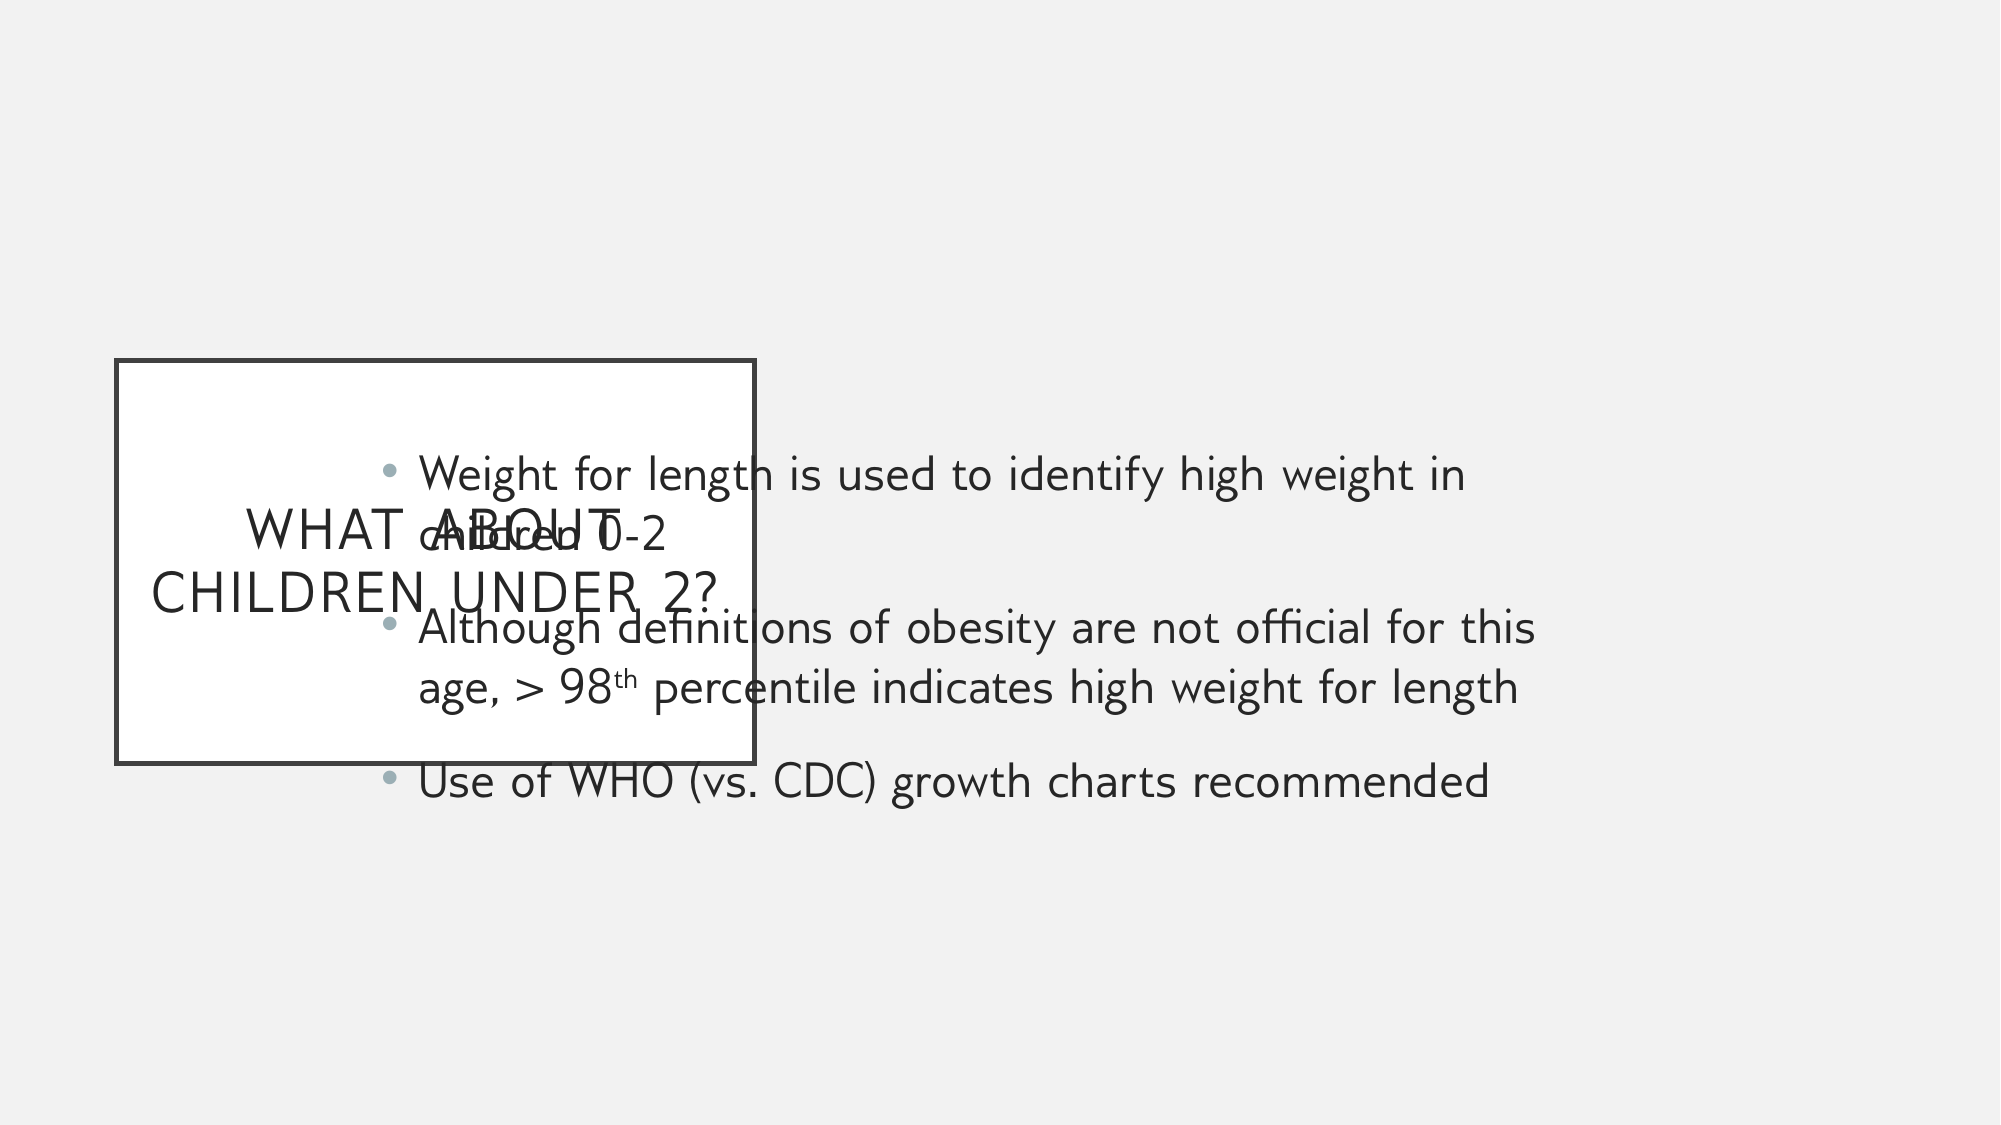

# What about children under 2?
Weight for length is used to identify high weight in children 0-2
Although definitions of obesity are not official for this age, > 98th percentile indicates high weight for length
Use of WHO (vs. CDC) growth charts recommended